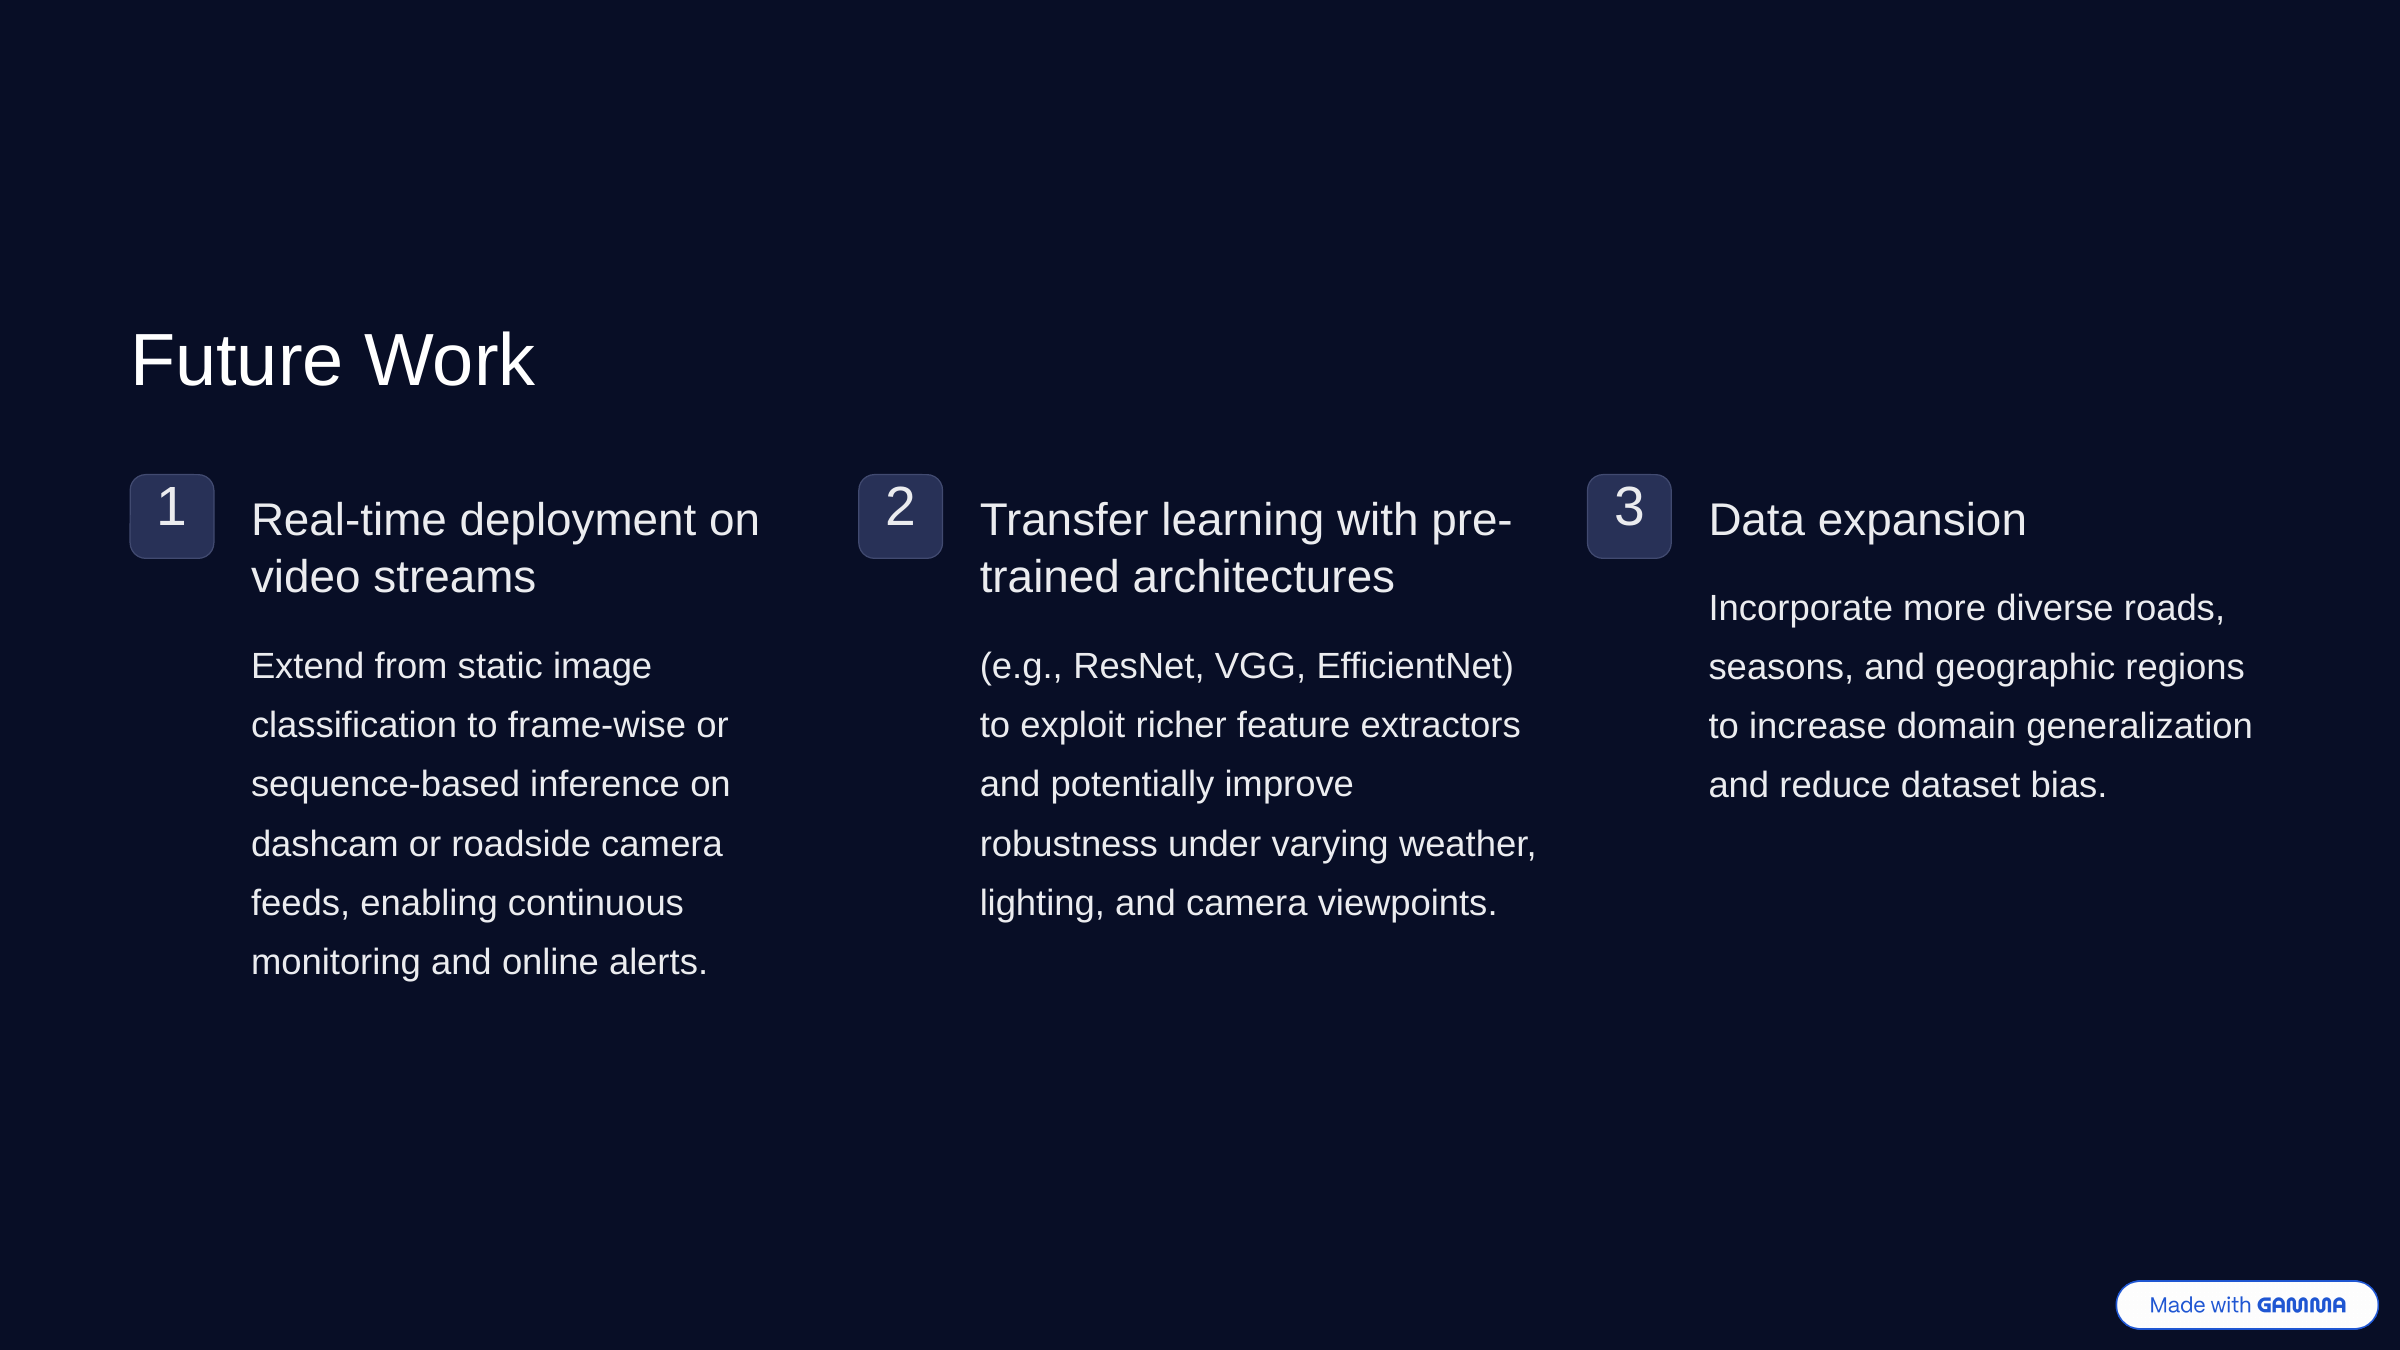

Future Work

1
2
3
Real-time deployment on video streams
Transfer learning with pre-trained architectures
Data expansion
Incorporate more diverse roads, seasons, and geographic regions to increase domain generalization and reduce dataset bias.
Extend from static image classification to frame-wise or sequence-based inference on dashcam or roadside camera feeds, enabling continuous monitoring and online alerts.
(e.g., ResNet, VGG, EfficientNet) to exploit richer feature extractors and potentially improve robustness under varying weather, lighting, and camera viewpoints.